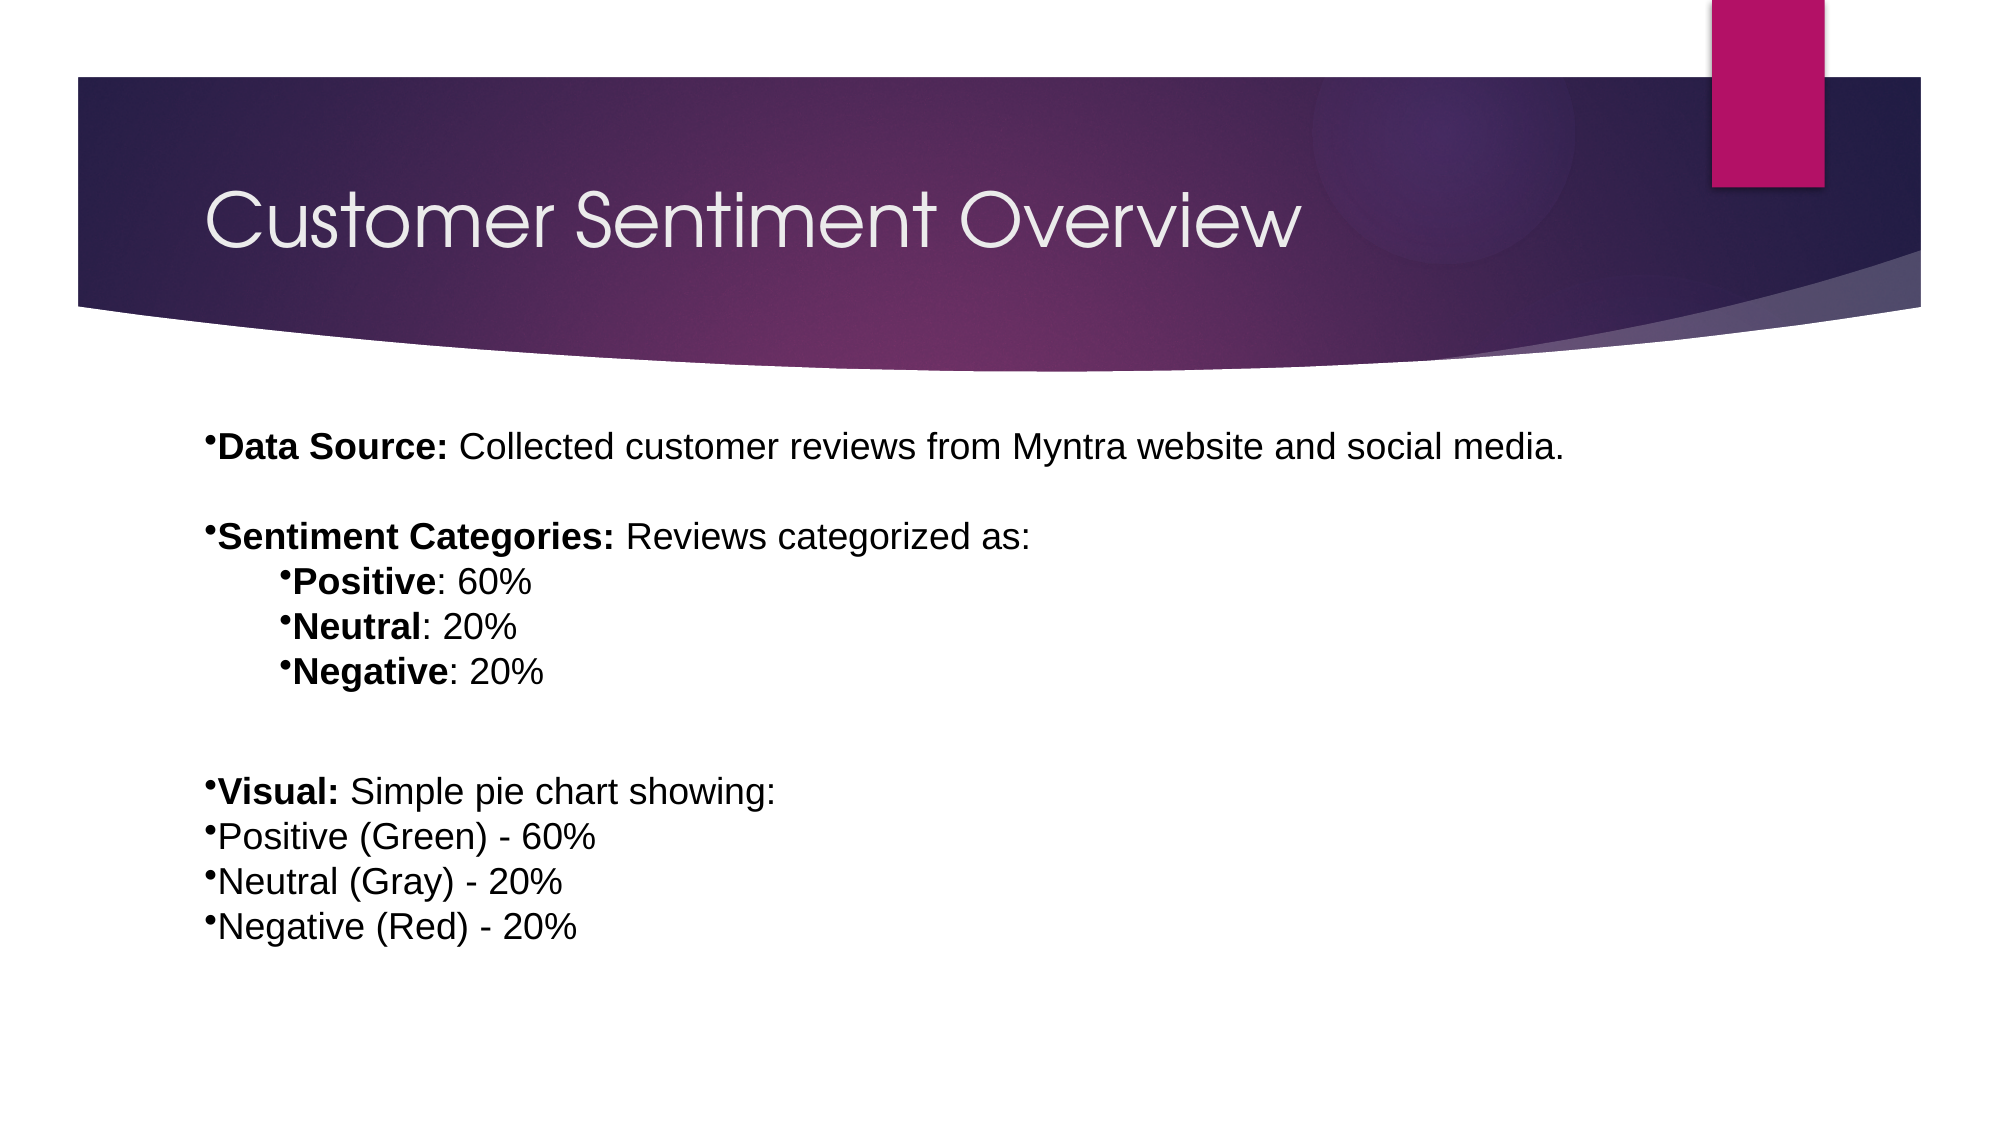

# Customer Sentiment Overview
Data Source: Collected customer reviews from Myntra website and social media.

Sentiment Categories: Reviews categorized as:
Positive: 60%
Neutral: 20%
Negative: 20%

Visual: Simple pie chart showing:
Positive (Green) - 60%
Neutral (Gray) - 20%
Negative (Red) - 20%